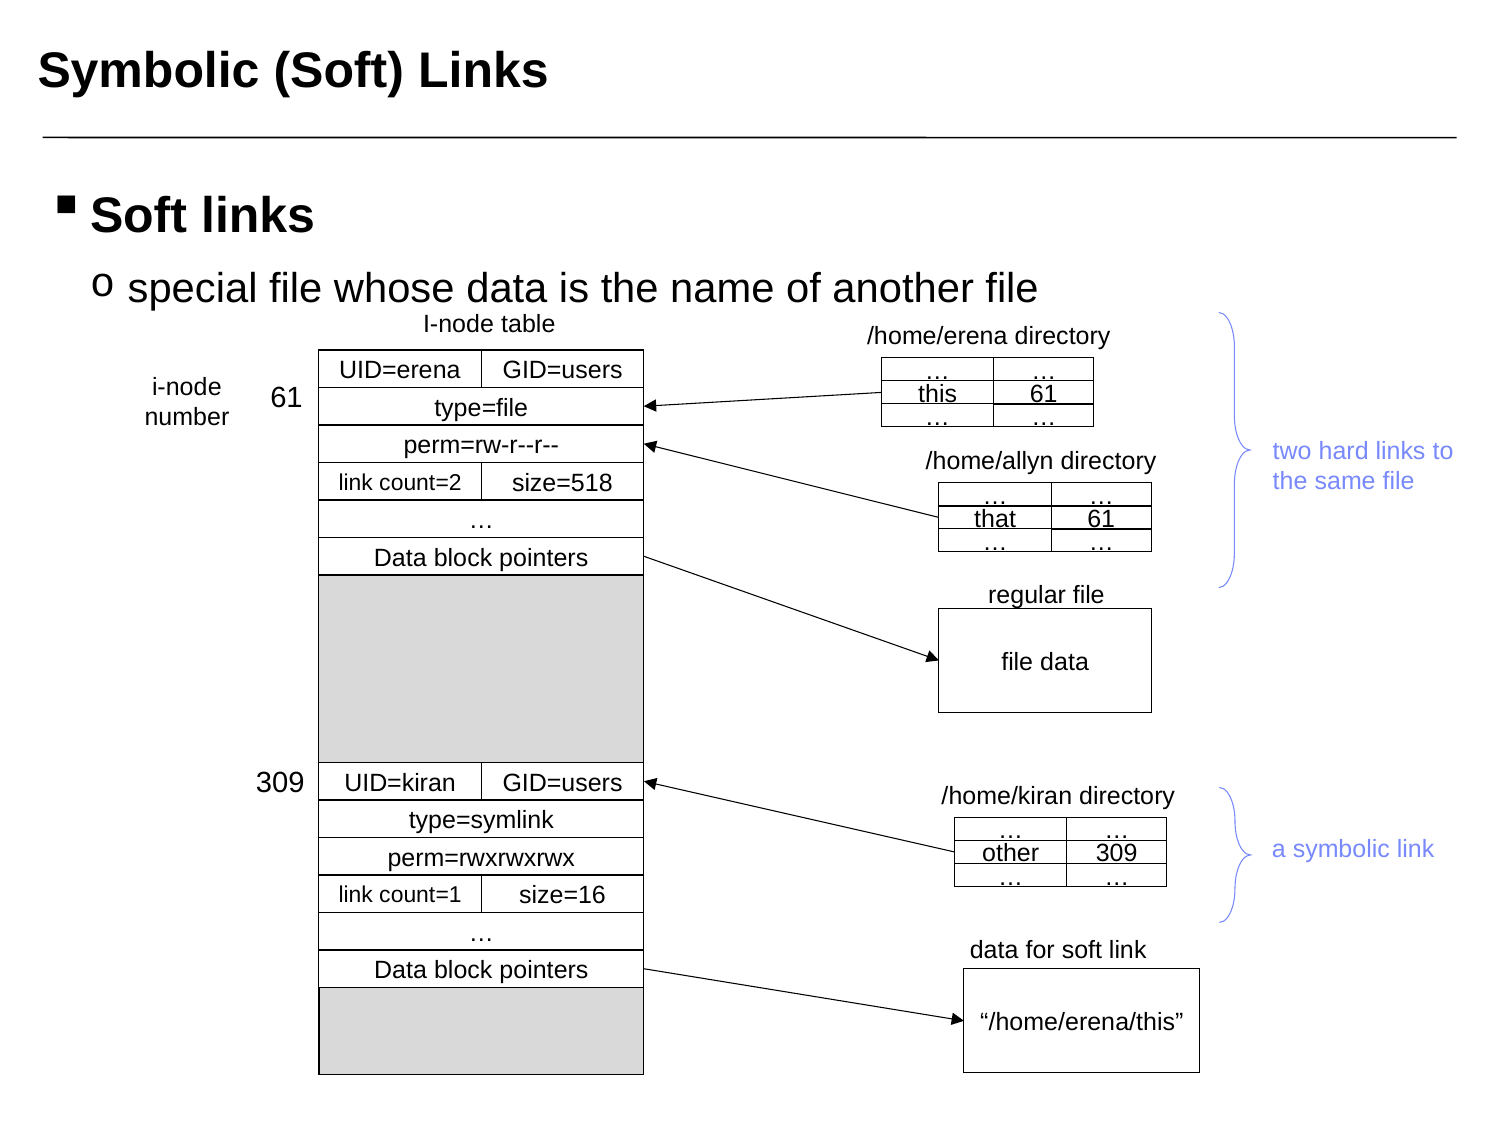

# Symbolic (Soft) Links
Soft links
special file whose data is the name of another file
I-node table
/home/erena directory

UID=erena
GID=users
…
…
i-node
number
61
this
61
type=file
…
…
perm=rw-r--r--
two hard links to
the same file
/home/allyn directory
link count=2
size=518
…
…
…
that
61
…
…
Data block pointers
regular file

file data
309
UID=kiran
GID=users
/home/kiran directory

type=symlink
…
…
a symbolic link
perm=rwxrwxrwx
other
309
…
…
link count=1
size=16
…
data for soft link
Data block pointers
“/home/erena/this”